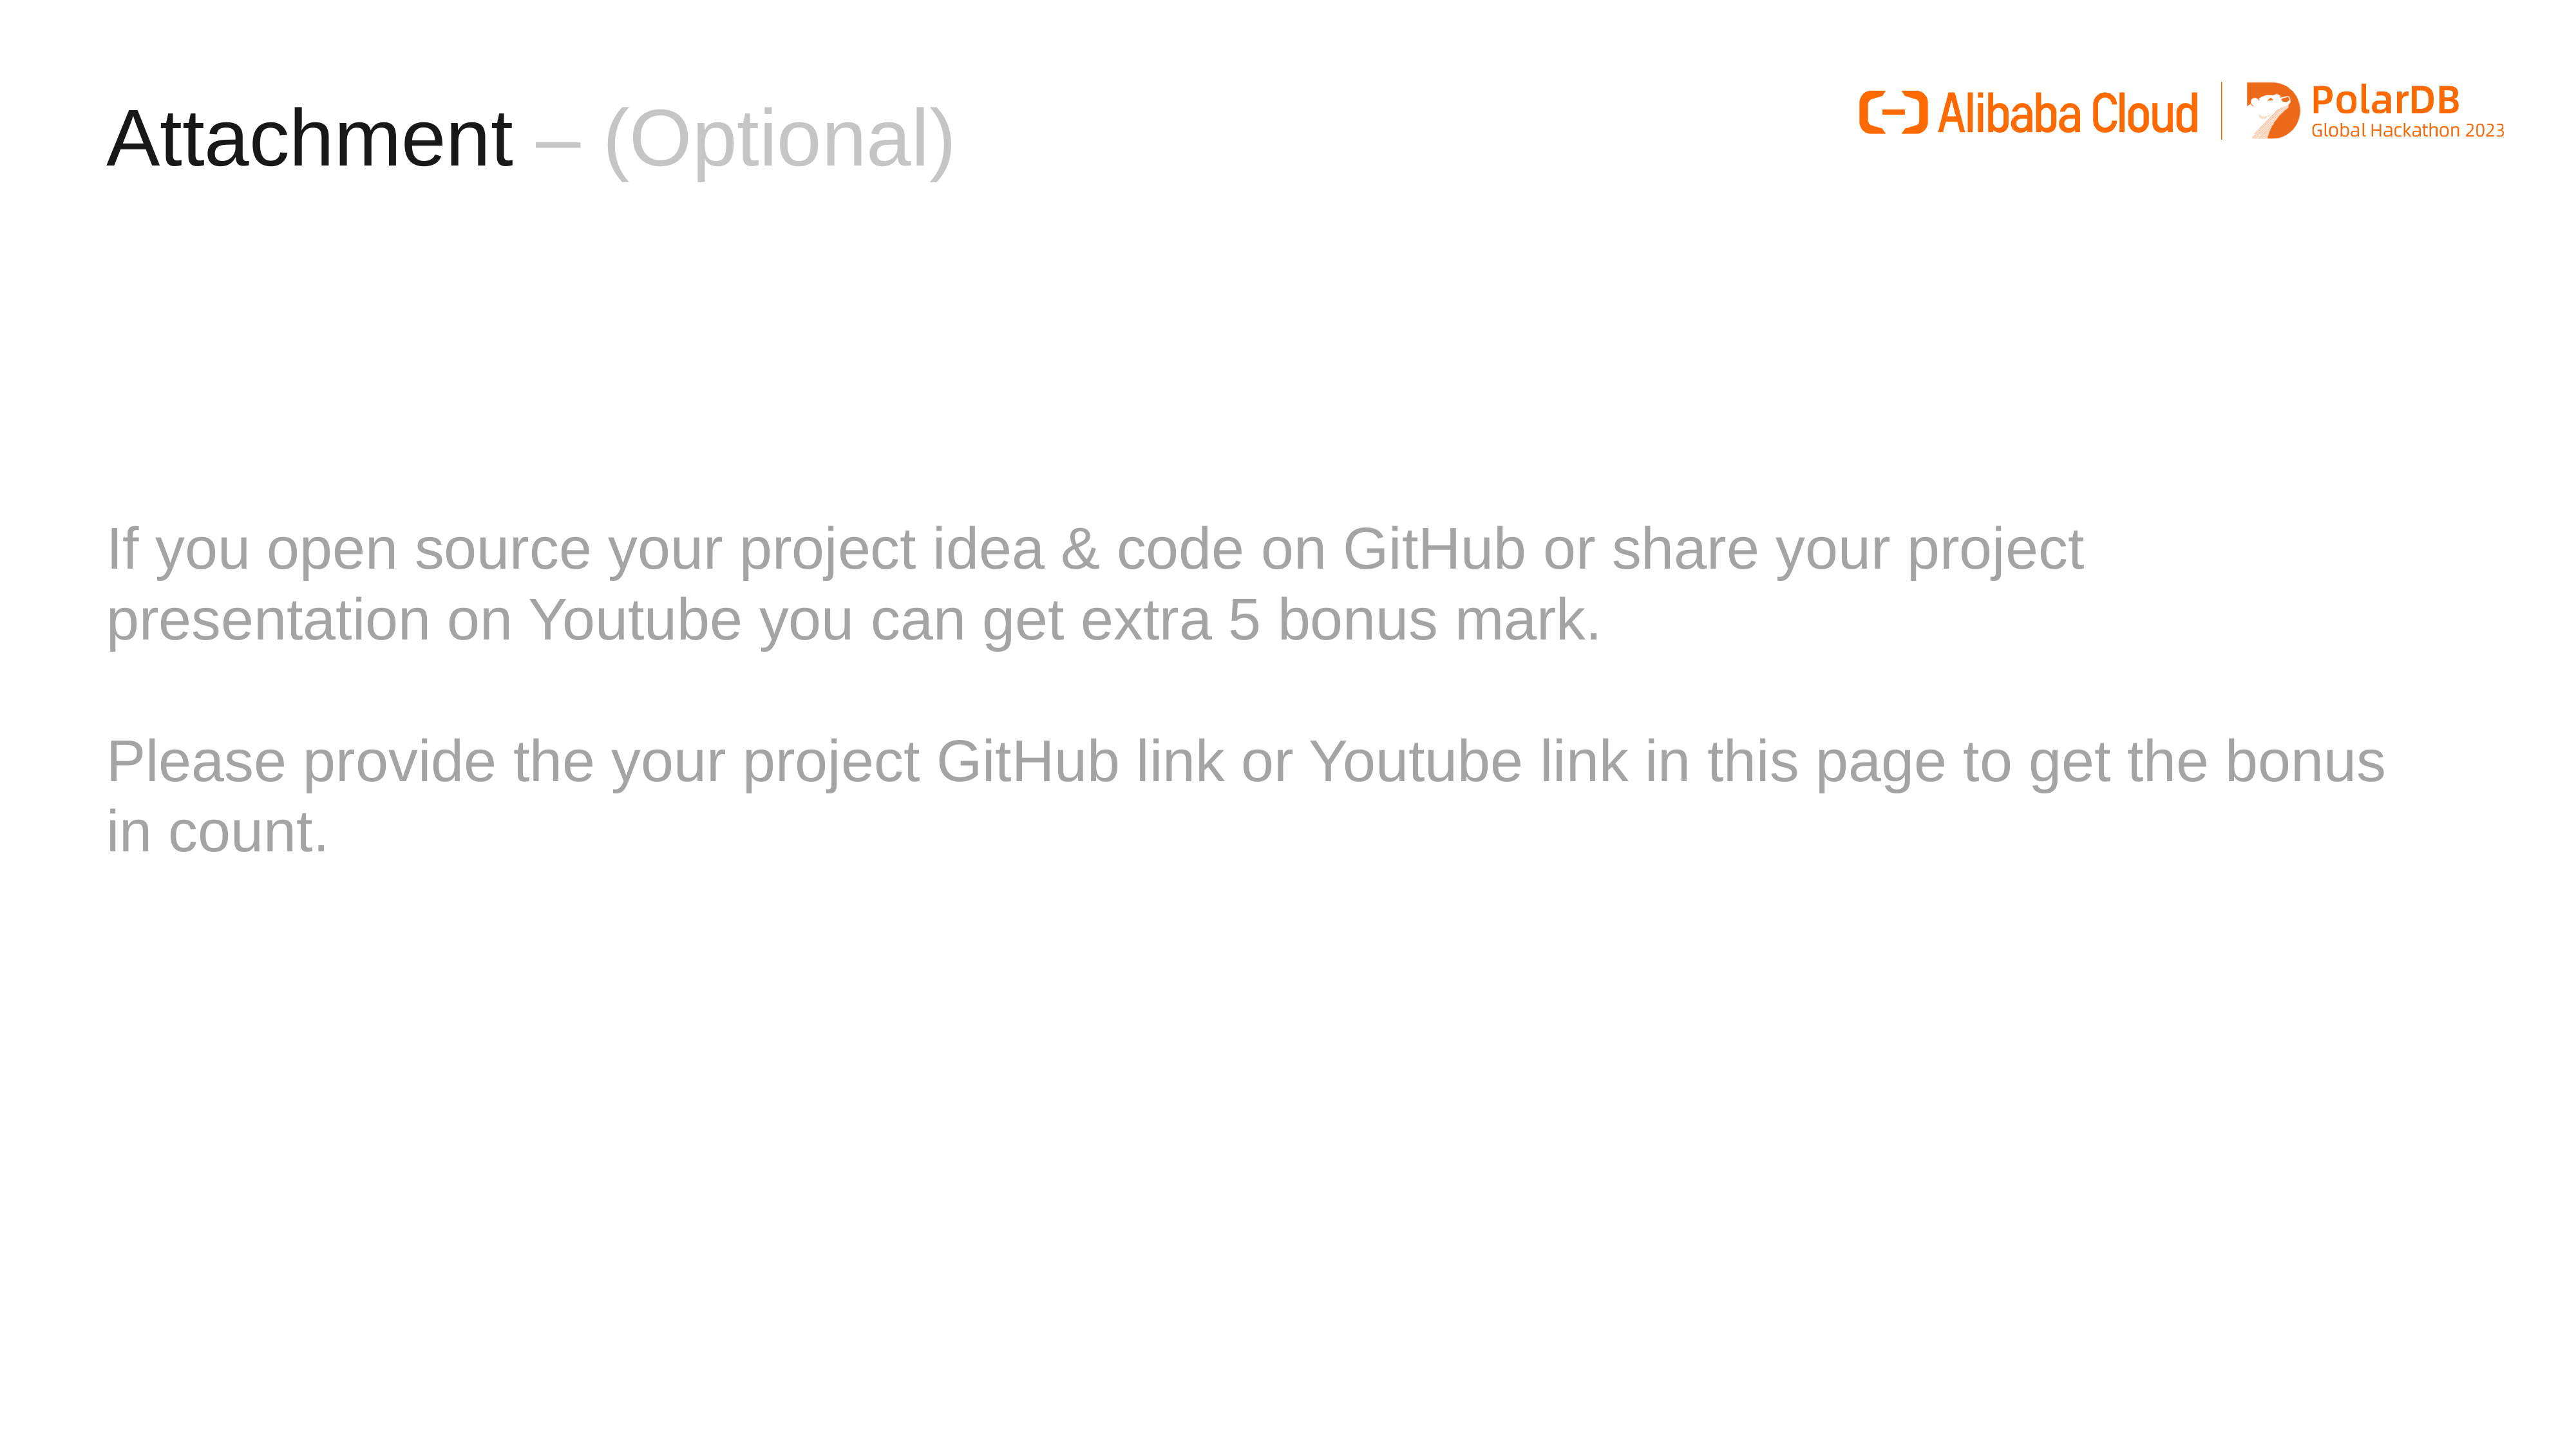

Attachment – (Optional)
If you open source your project idea & code on GitHub or share your project presentation on Youtube you can get extra 5 bonus mark.

Please provide the your project GitHub link or Youtube link in this page to get the bonus in count.